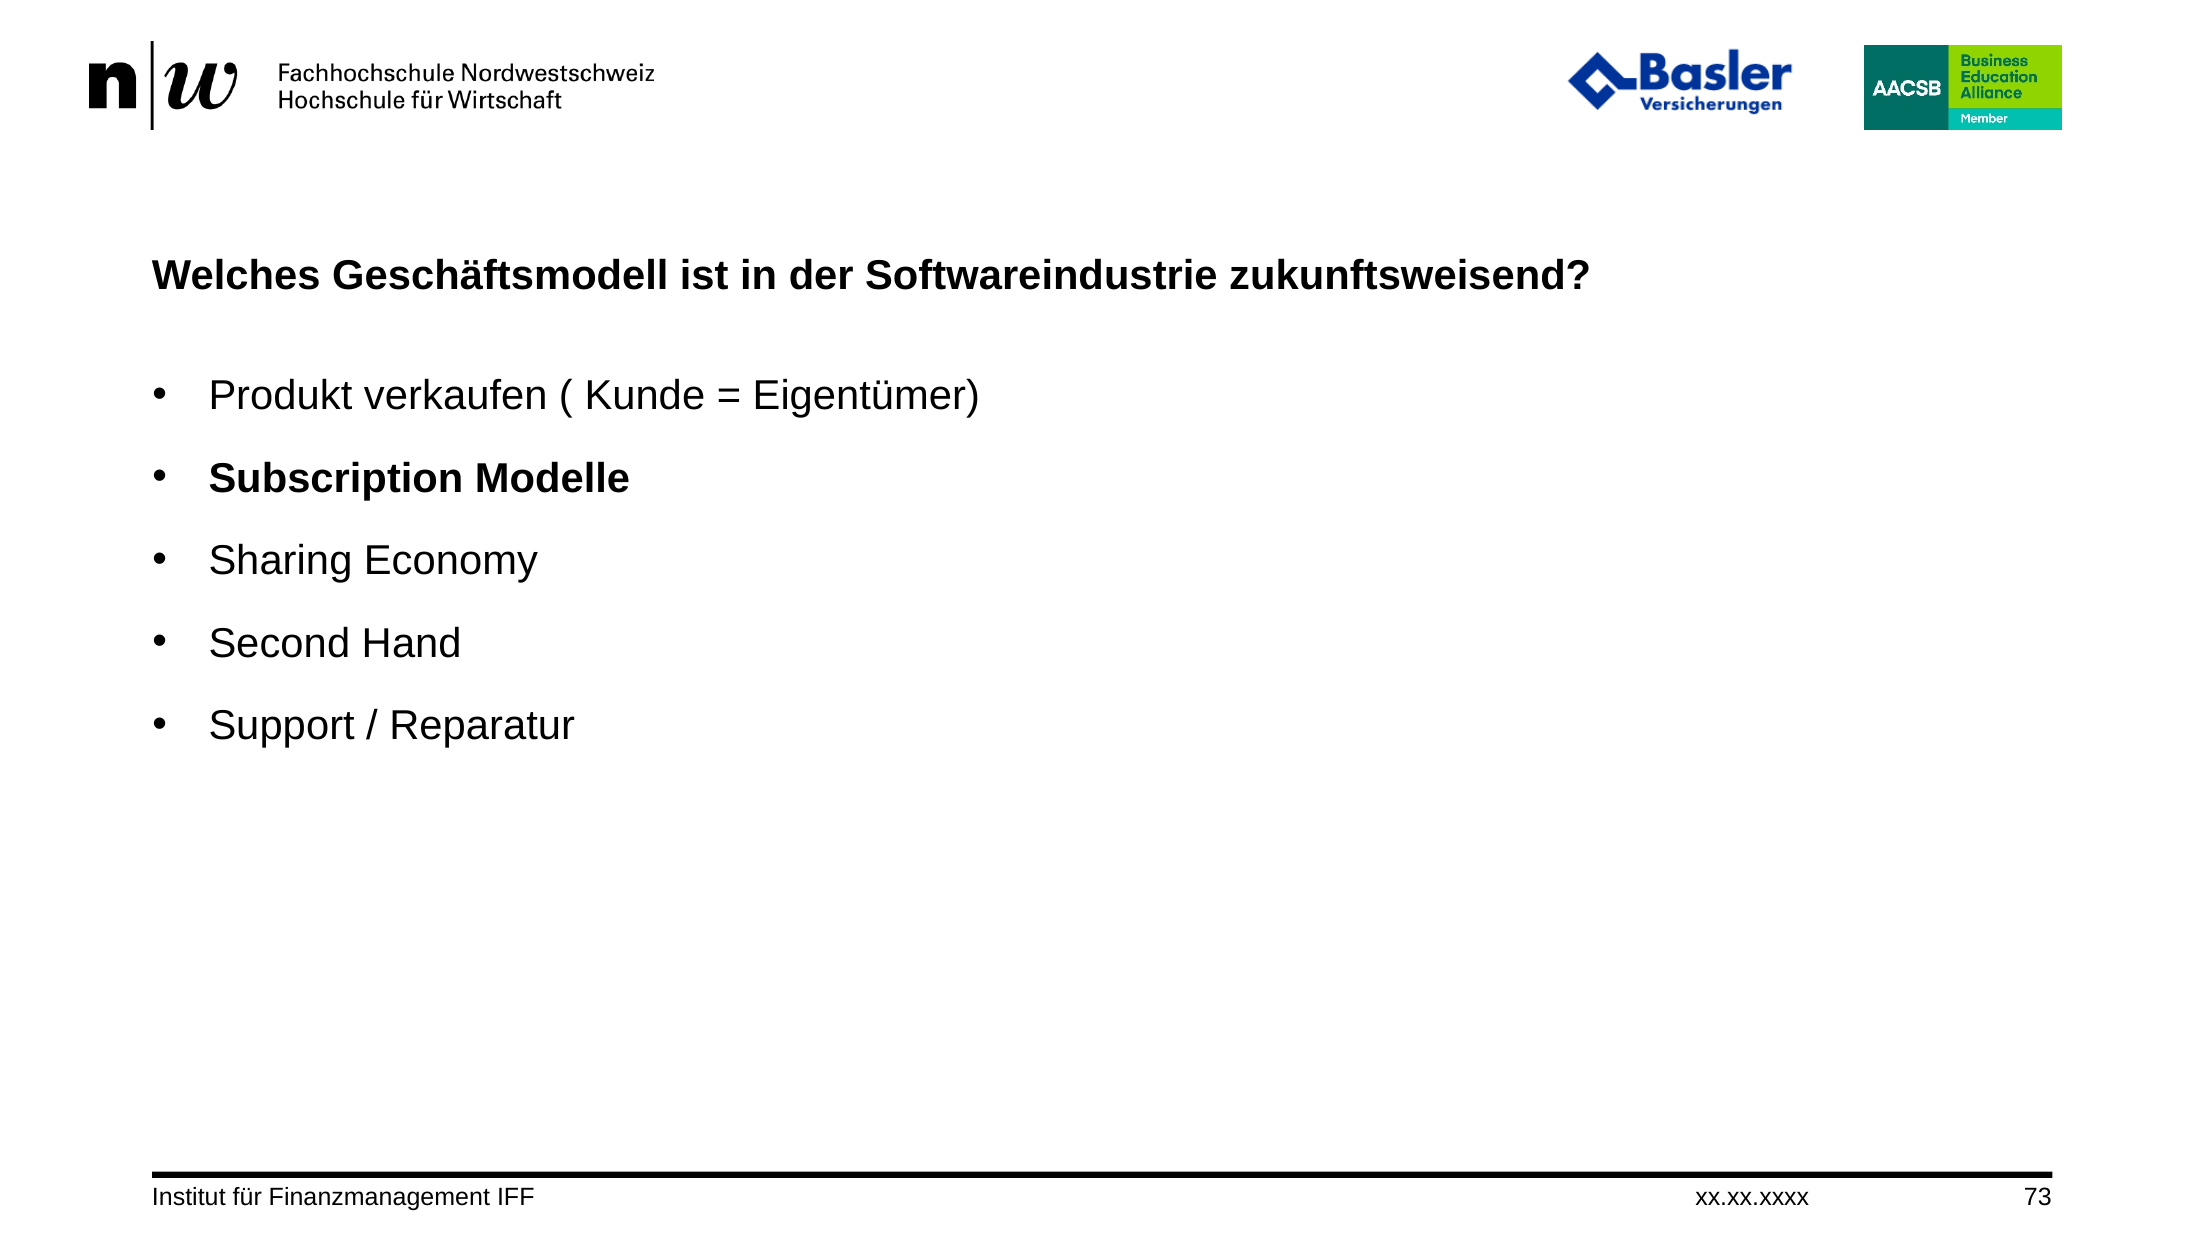

# Welches Geschäftsmodell ist in der Softwareindustrie zukunftsweisend?
Produkt verkaufen ( Kunde = Eigentümer)
Subscription Modelle
Sharing Economy
Second Hand
Support / Reparatur

Institut für Finanzmanagement IFF
xx.xx.xxxx
73